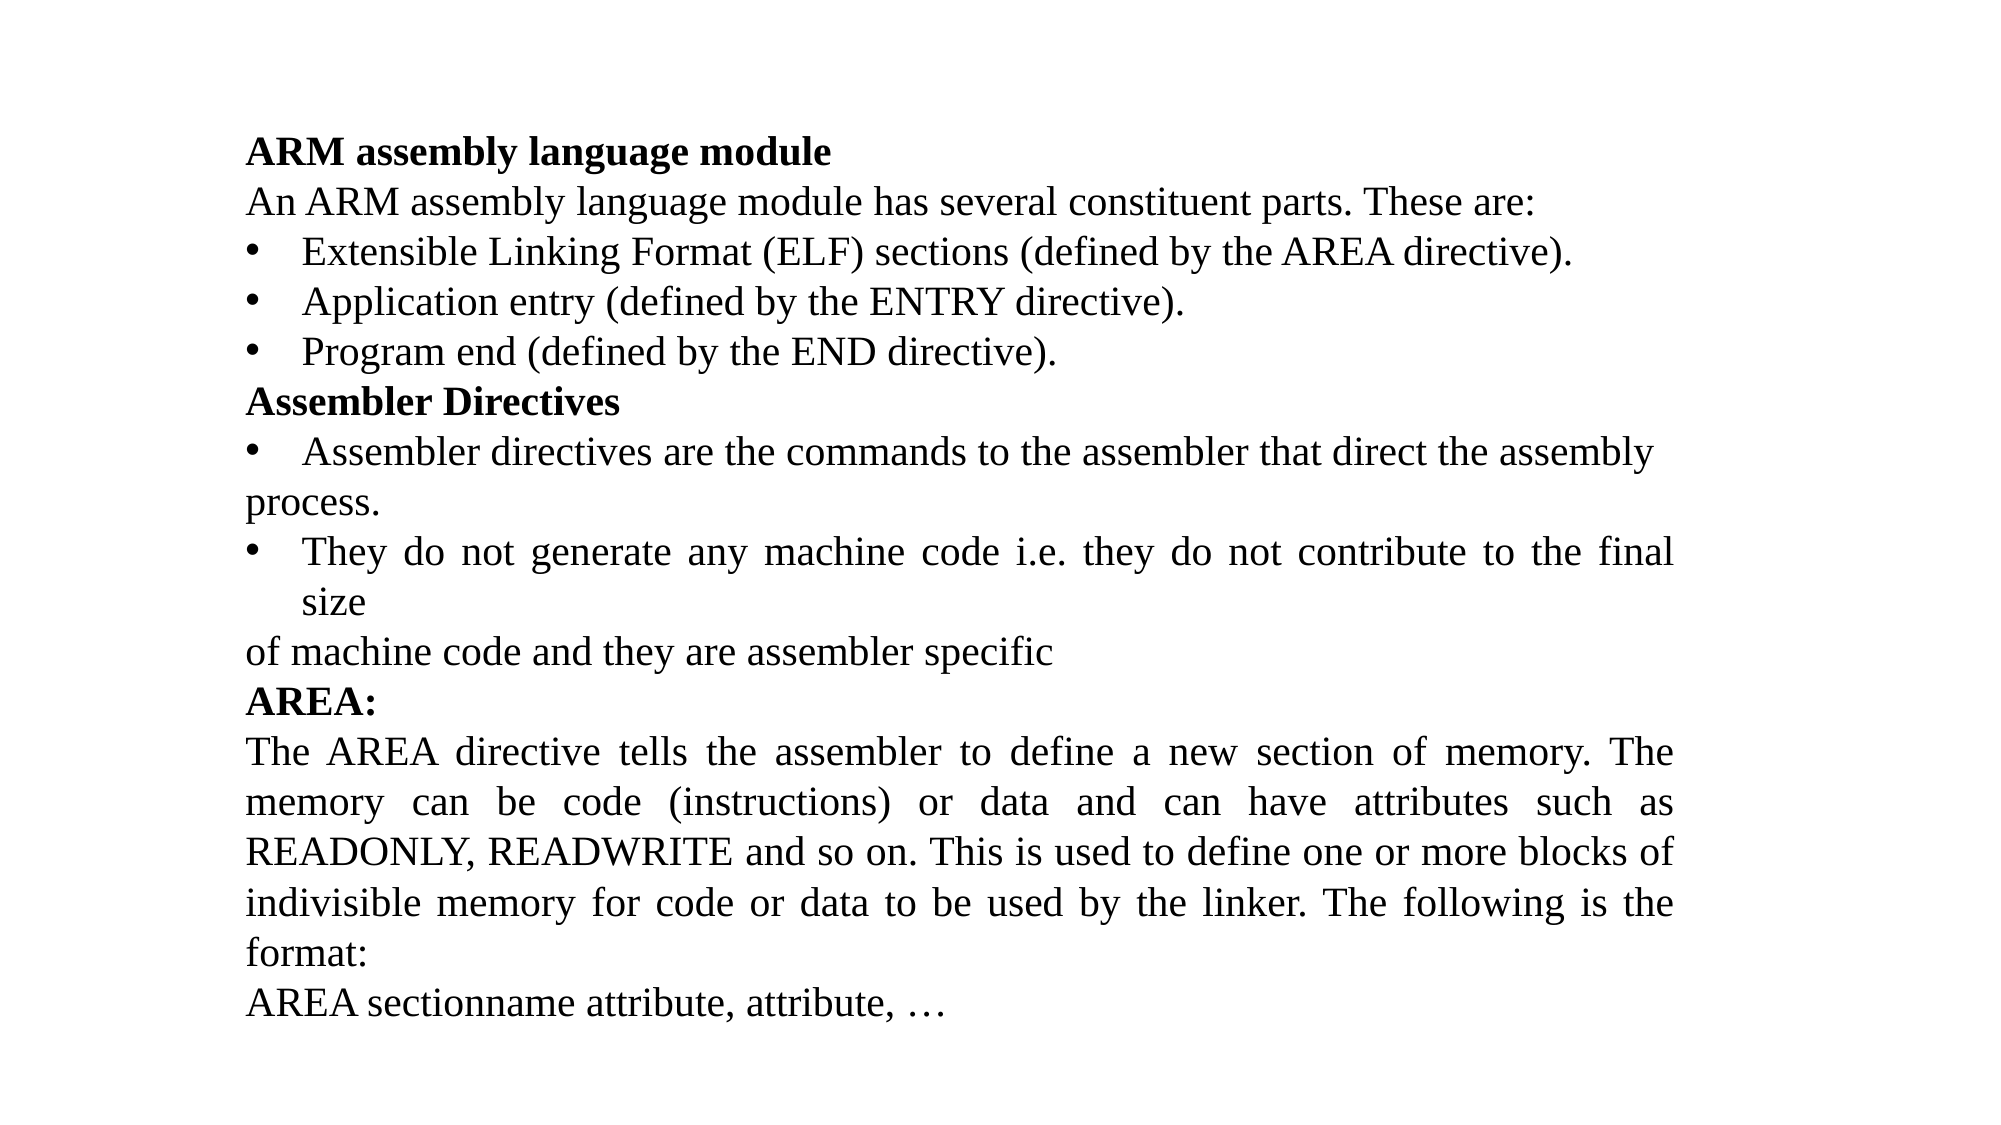

ARM assembly language module
An ARM assembly language module has several constituent parts. These are:
Extensible Linking Format (ELF) sections (defined by the AREA directive).
Application entry (defined by the ENTRY directive).
Program end (defined by the END directive).
Assembler Directives
Assembler directives are the commands to the assembler that direct the assembly
process.
They do not generate any machine code i.e. they do not contribute to the final size
of machine code and they are assembler specific
AREA:
The AREA directive tells the assembler to define a new section of memory. The memory can be code (instructions) or data and can have attributes such as READONLY, READWRITE and so on. This is used to define one or more blocks of indivisible memory for code or data to be used by the linker. The following is the format:
AREA sectionname attribute, attribute, …